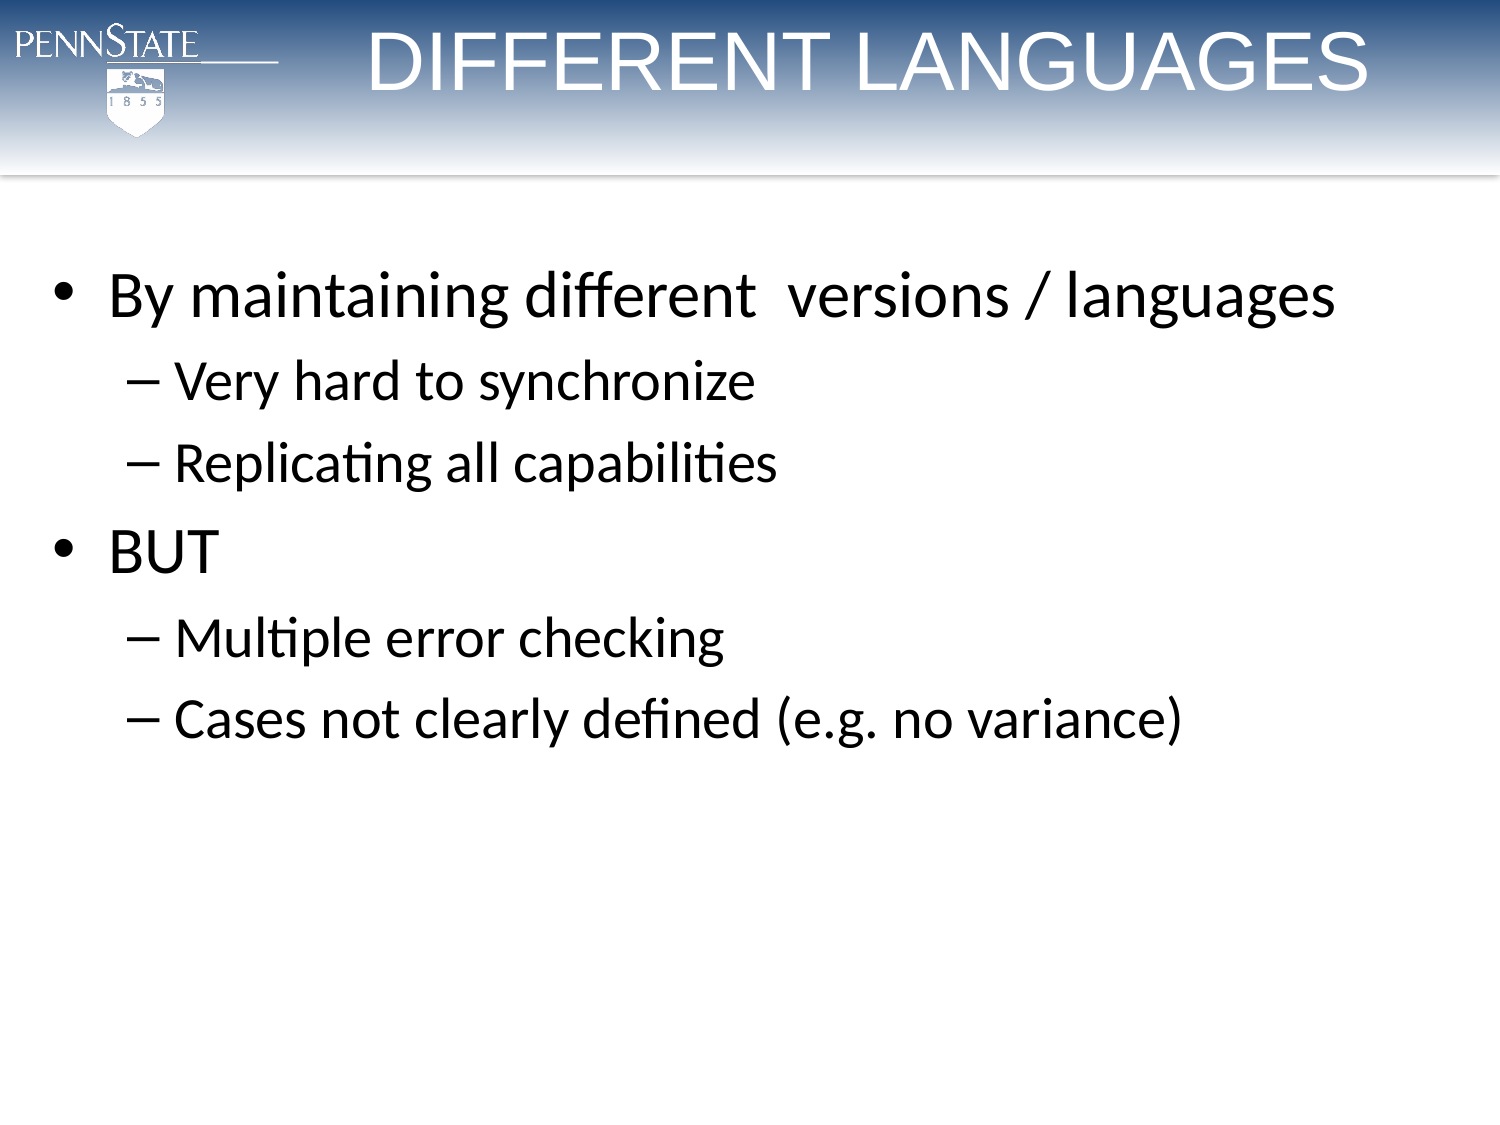

# Different Languages

By maintaining different  versions / languages
Very hard to synchronize
Replicating all capabilities
BUT
Multiple error checking
Cases not clearly defined (e.g. no variance)